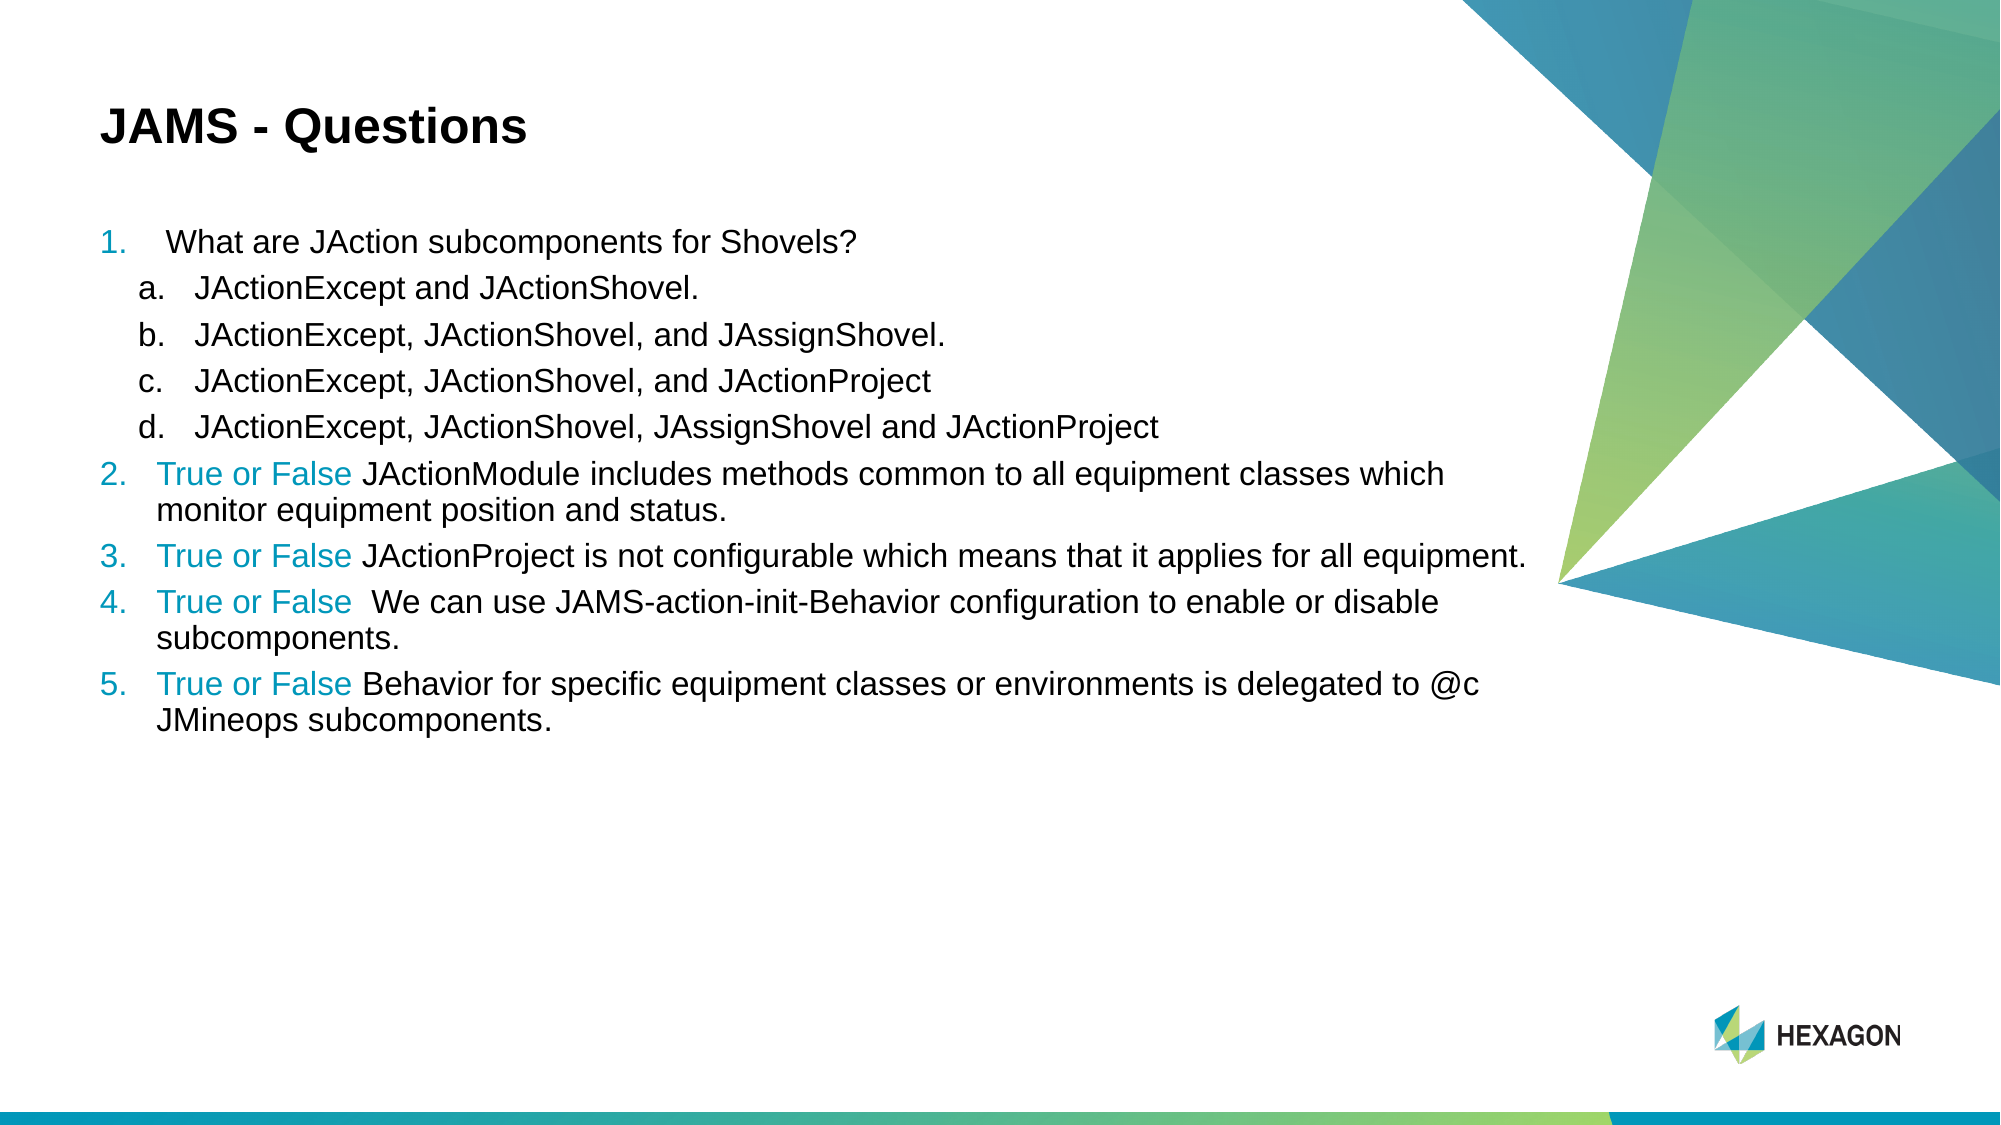

# JAMS - Questions
 What are JAction subcomponents for Shovels?
JActionExcept and JActionShovel.
JActionExcept, JActionShovel, and JAssignShovel.
JActionExcept, JActionShovel, and JActionProject
JActionExcept, JActionShovel, JAssignShovel and JActionProject
True or False JActionModule includes methods common to all equipment classes which monitor equipment position and status.
True or False JActionProject is not configurable which means that it applies for all equipment.
True or False  We can use JAMS-action-init-Behavior configuration to enable or disable subcomponents.
True or False Behavior for specific equipment classes or environments is delegated to @c JMineops subcomponents.